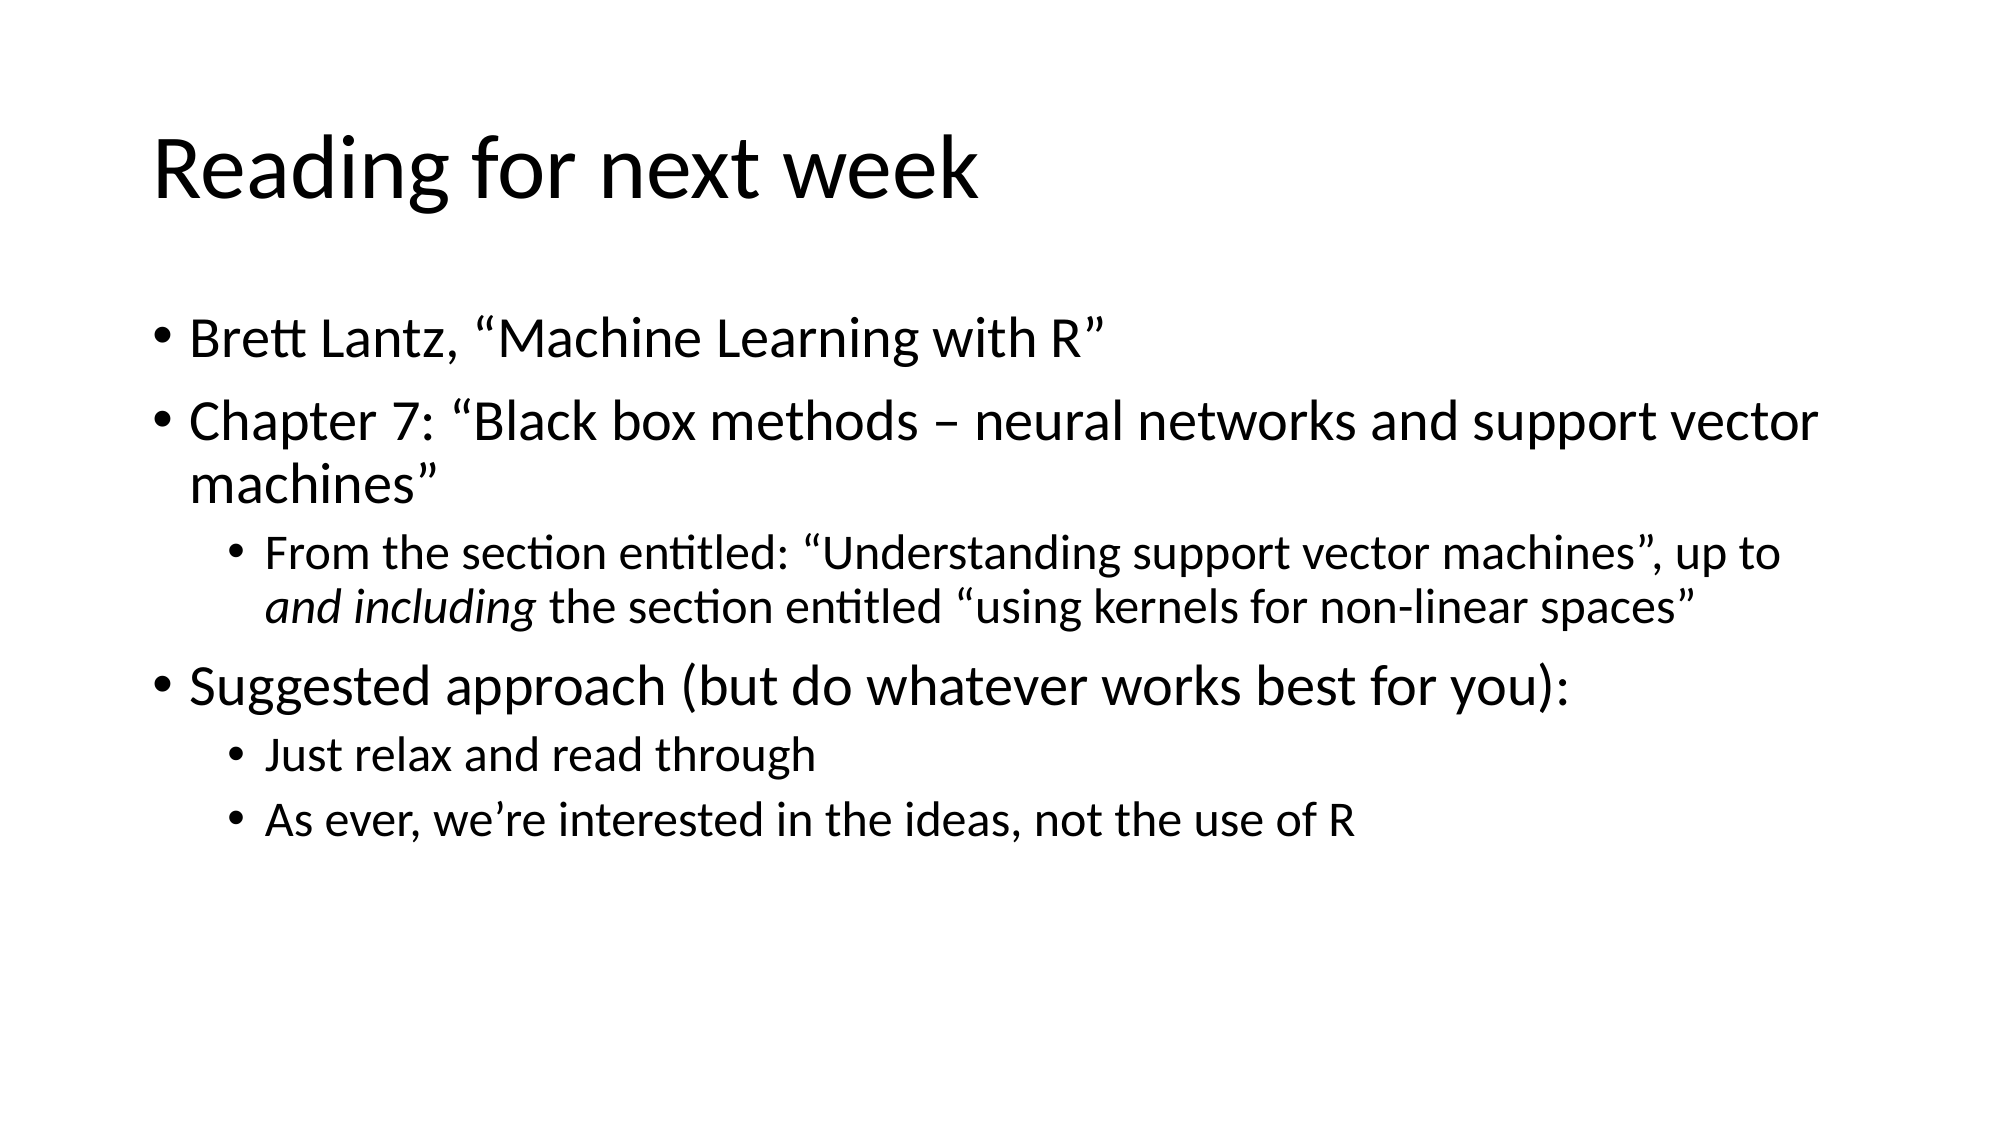

# Reading for next week
Brett Lantz, “Machine Learning with R”
Chapter 7: “Black box methods – neural networks and support vector machines”
From the section entitled: “Understanding support vector machines”, up to and including the section entitled “using kernels for non-linear spaces”
Suggested approach (but do whatever works best for you):
Just relax and read through
As ever, we’re interested in the ideas, not the use of R